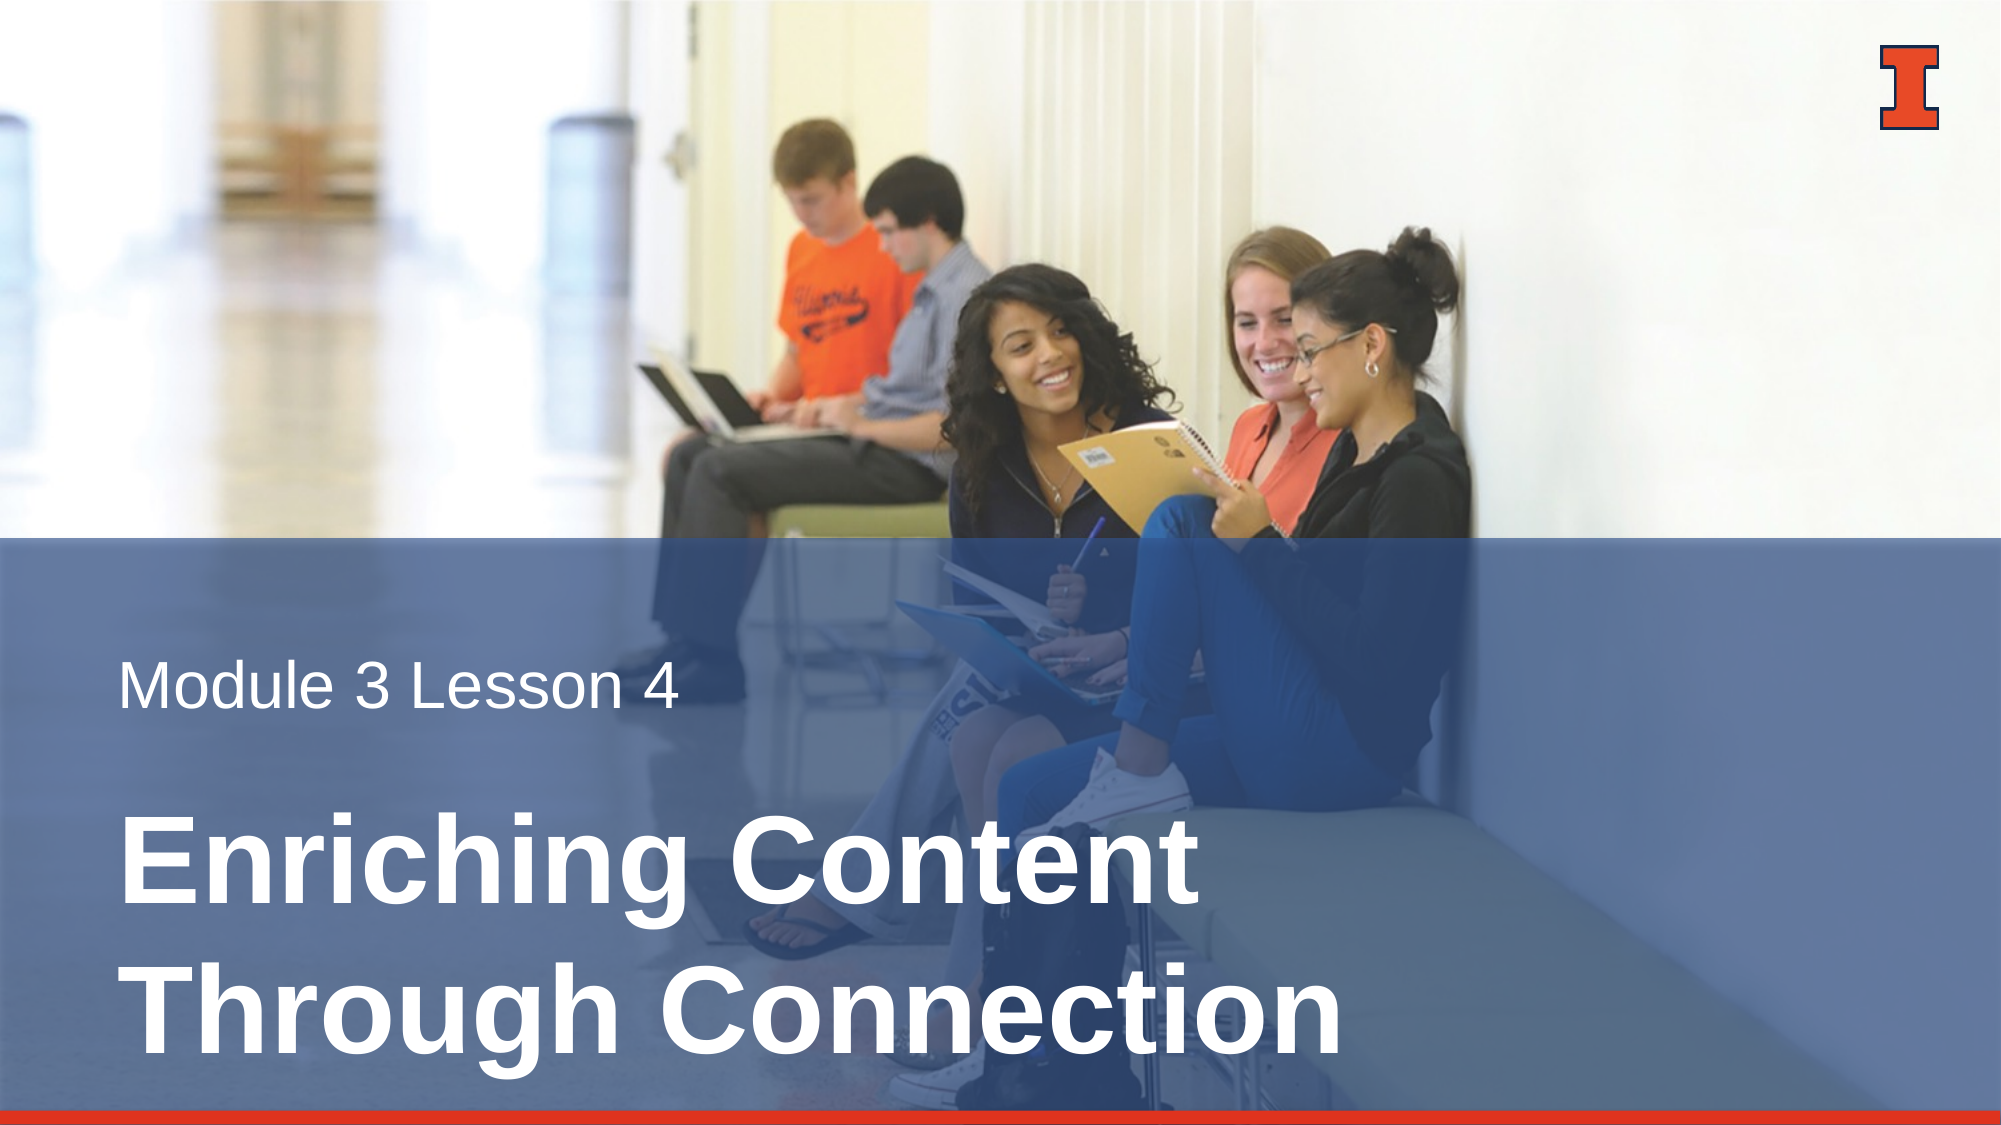

Module 3 Lesson 4
# Enriching Content Through Connection